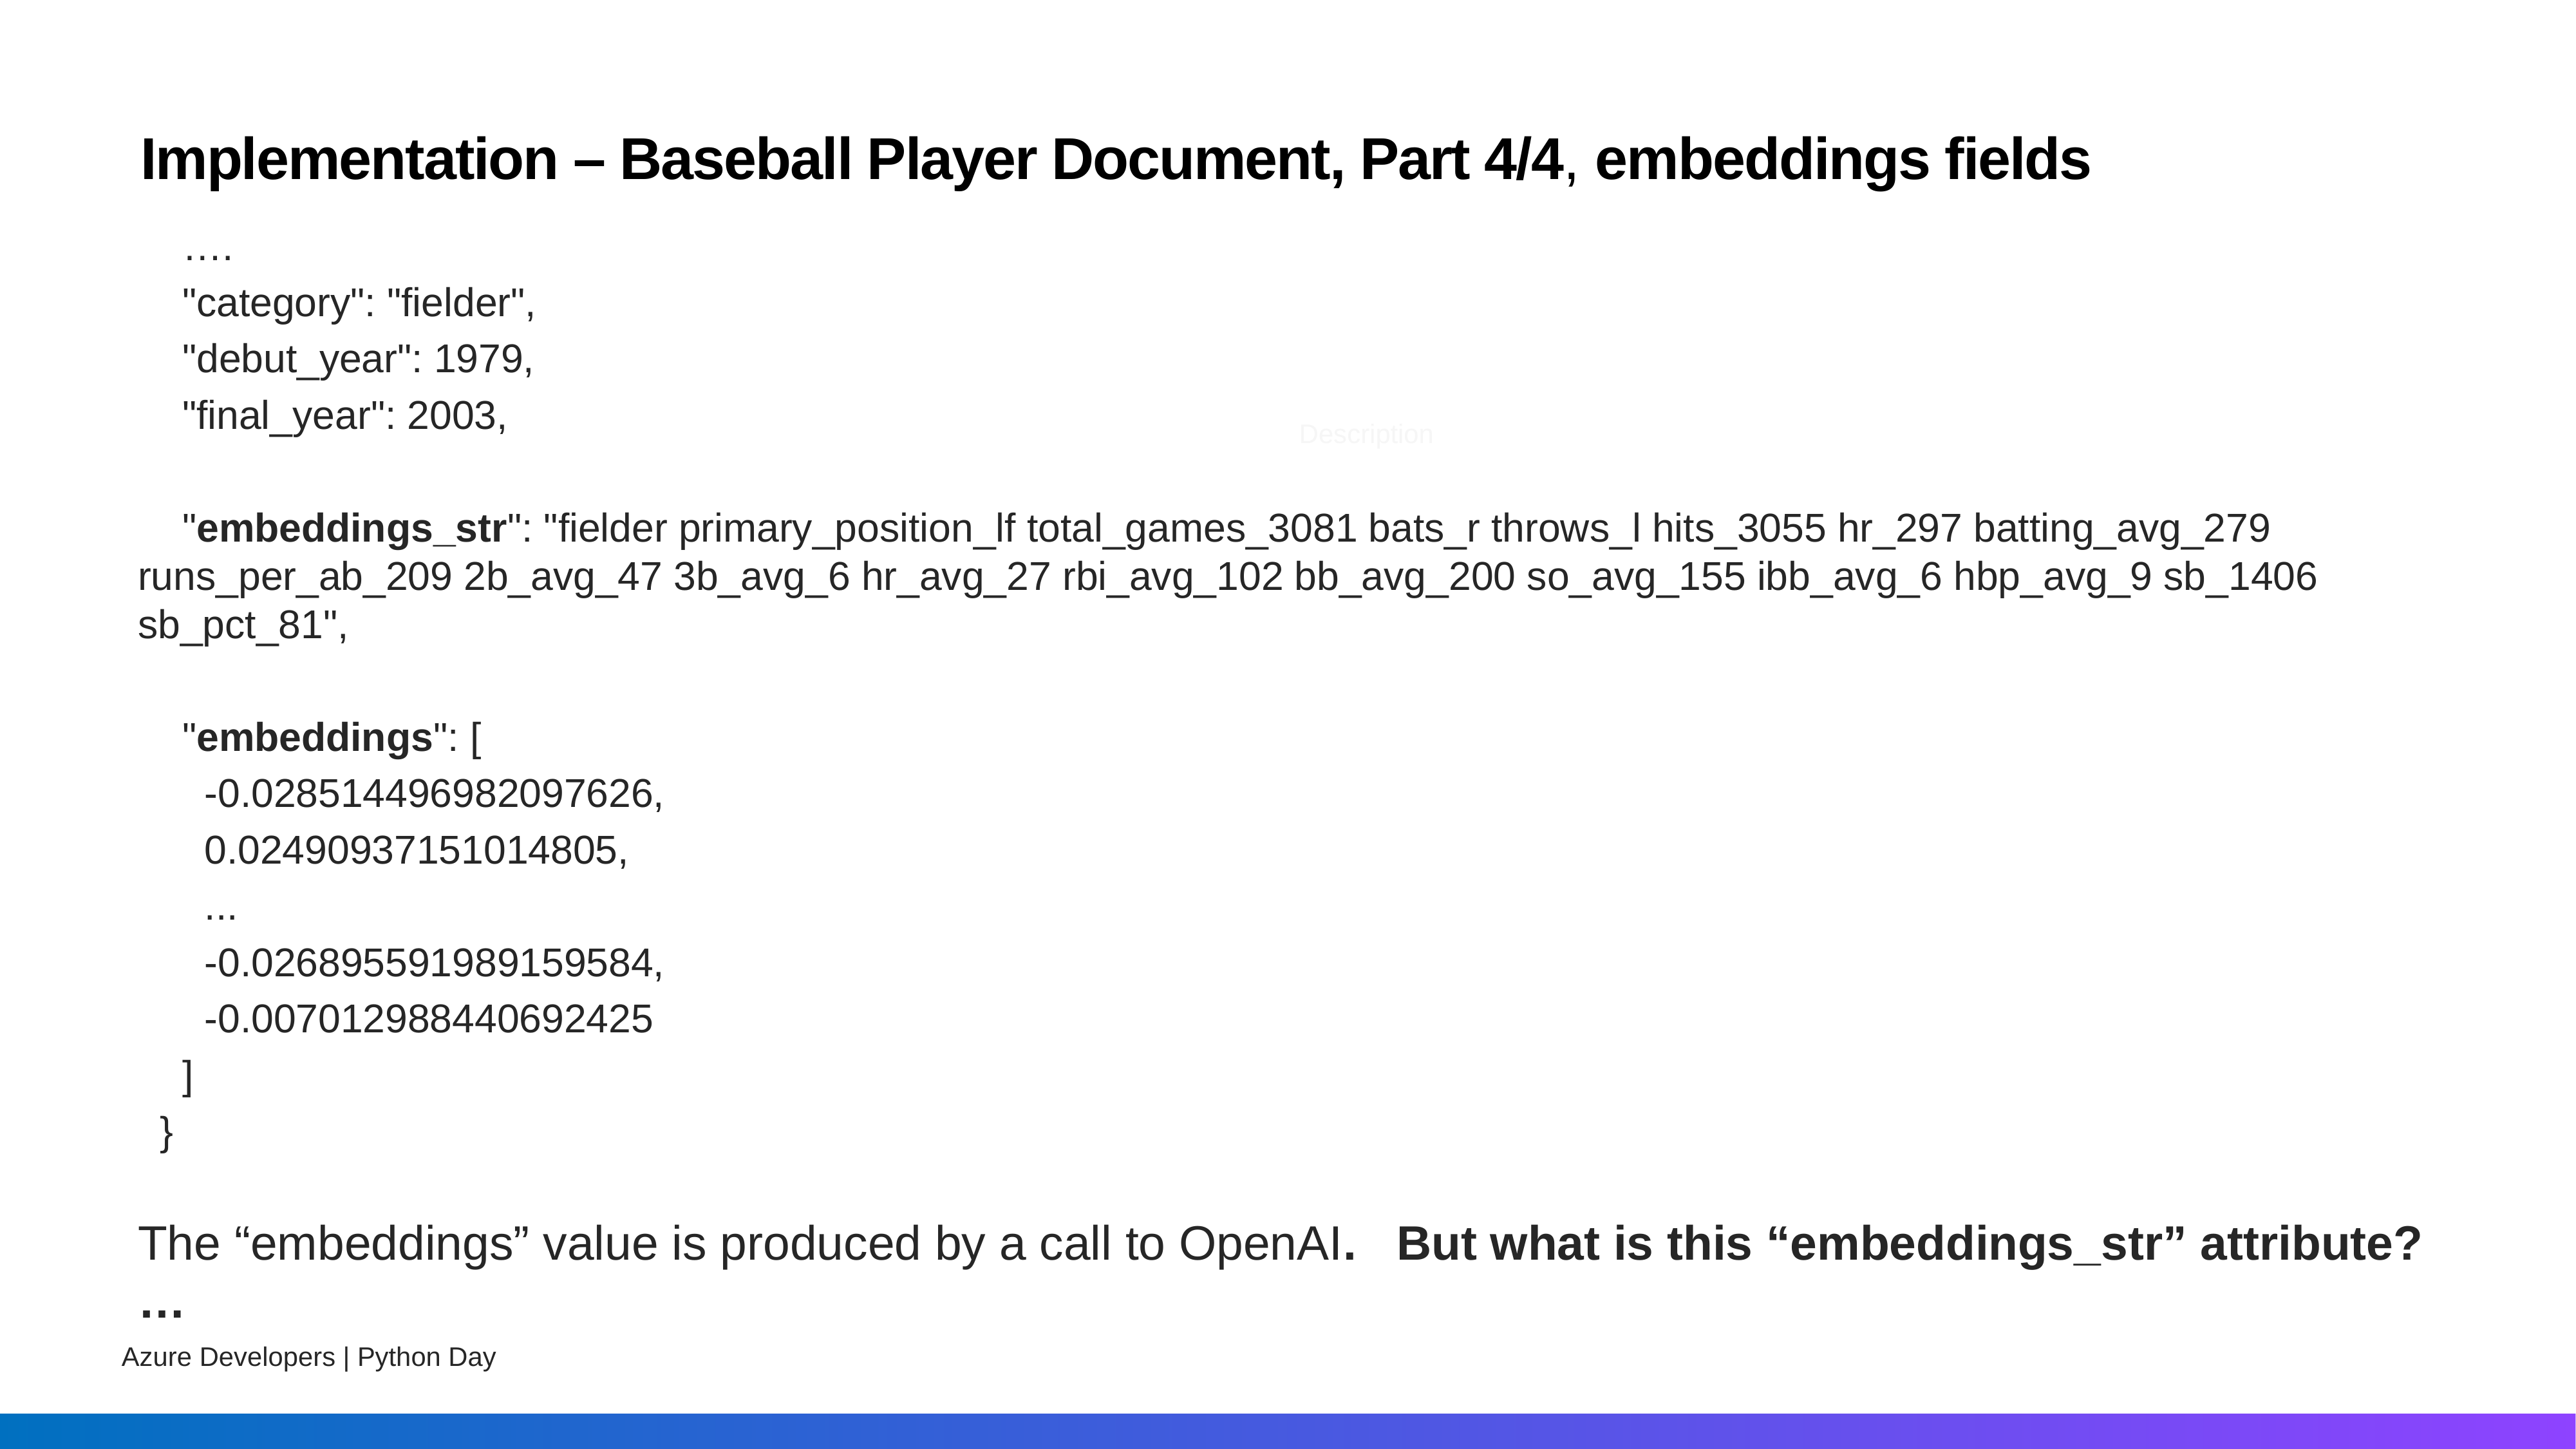

# Implementation – Baseball Player Document, Part 4/4, embeddings fields
    ….
    "category": "fielder",
    "debut_year": 1979,
    "final_year": 2003,

    "embeddings_str": "fielder primary_position_lf total_games_3081 bats_r throws_l hits_3055 hr_297 batting_avg_279 runs_per_ab_209 2b_avg_47 3b_avg_6 hr_avg_27 rbi_avg_102 bb_avg_200 so_avg_155 ibb_avg_6 hbp_avg_9 sb_1406 sb_pct_81",

    "embeddings": [
      -0.028514496982097626,
      0.02490937151014805,
      ...
      -0.026895591989159584,
      -0.007012988440692425
    ]
  }

The “embeddings” value is produced by a call to OpenAI.   But what is this “embeddings_str” attribute? …

Description